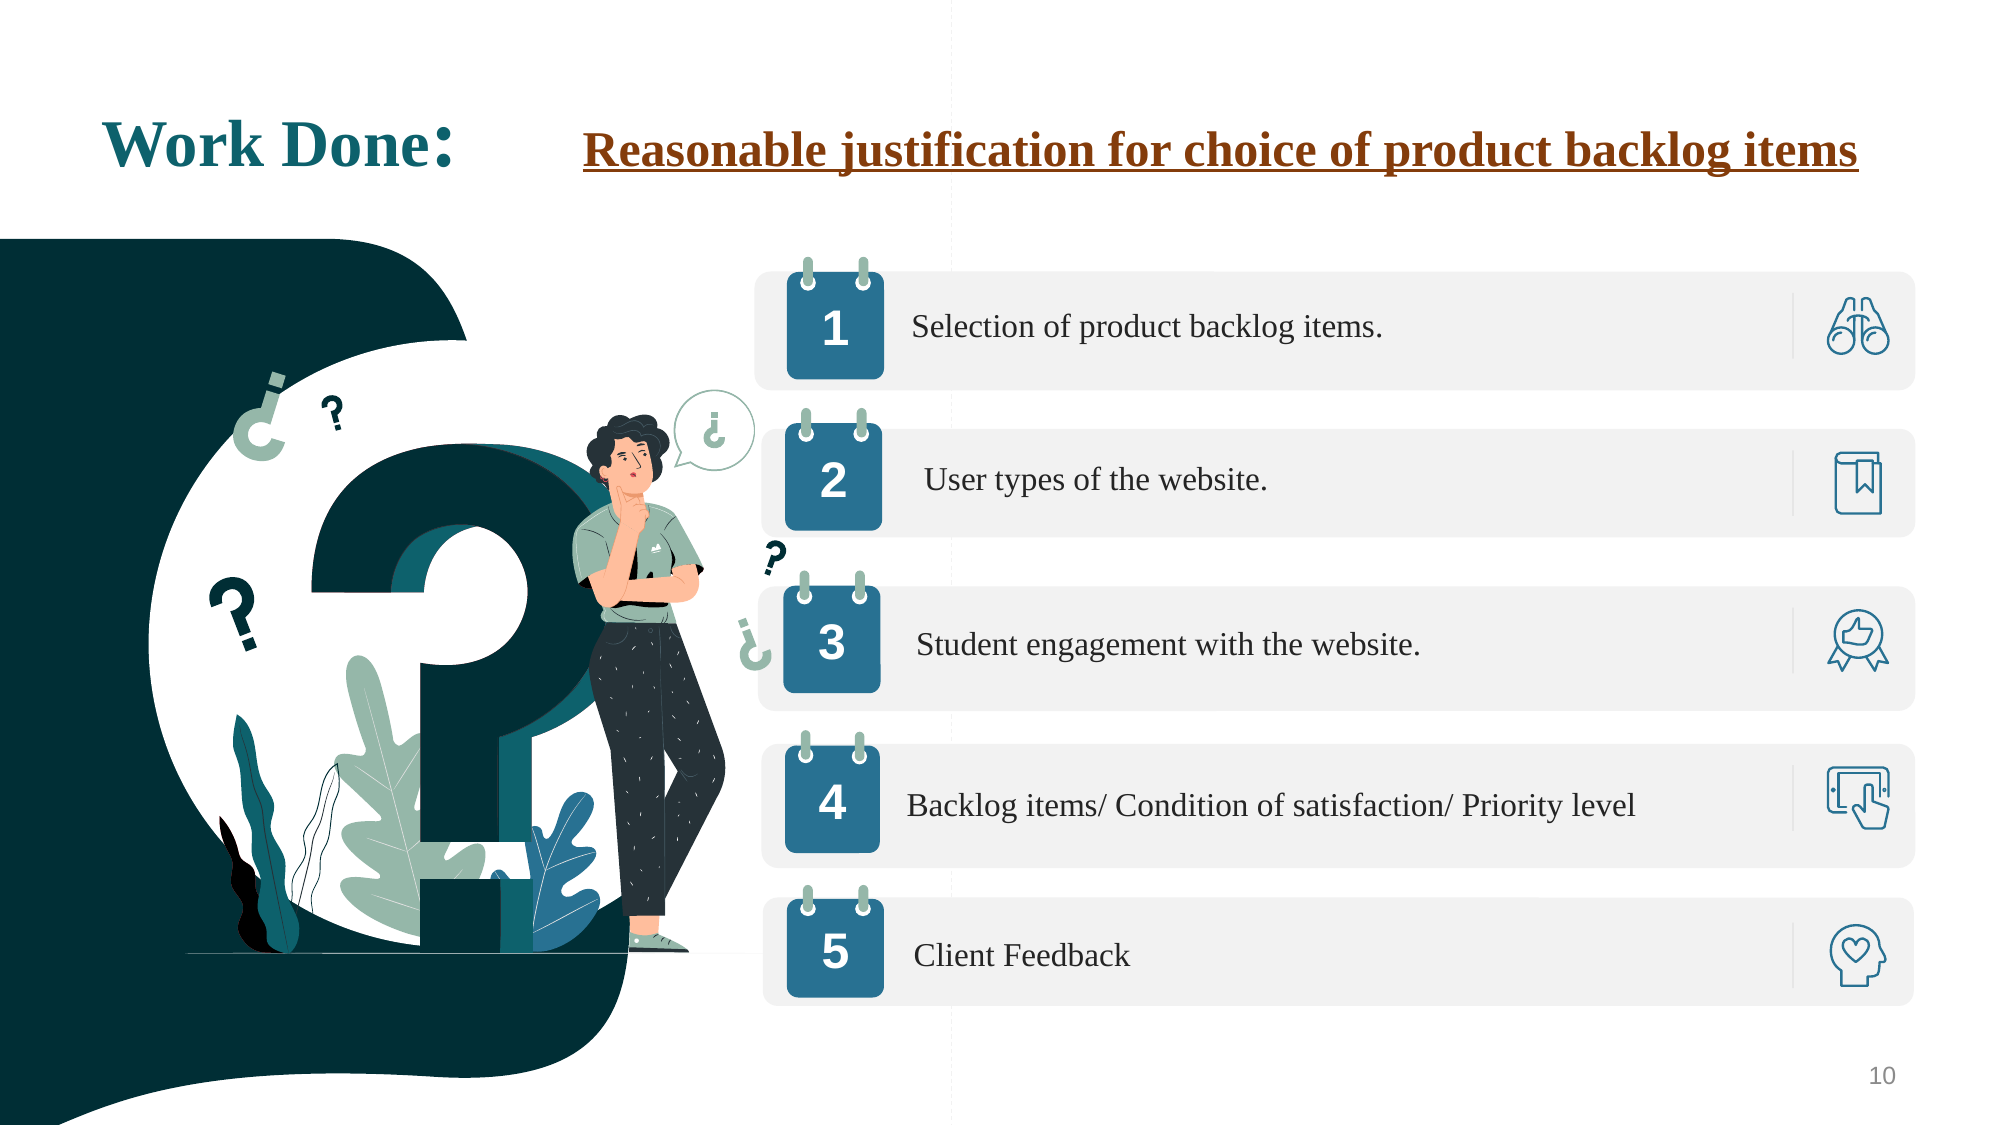

# Work Done:      Reasonable justification for choice of product backlog items

1

Selection of product backlog items.

2

User types of the website.

3

Student engagement with the website.

4

Backlog items/ Condition of satisfaction/ Priority level

5

Client Feedback
10